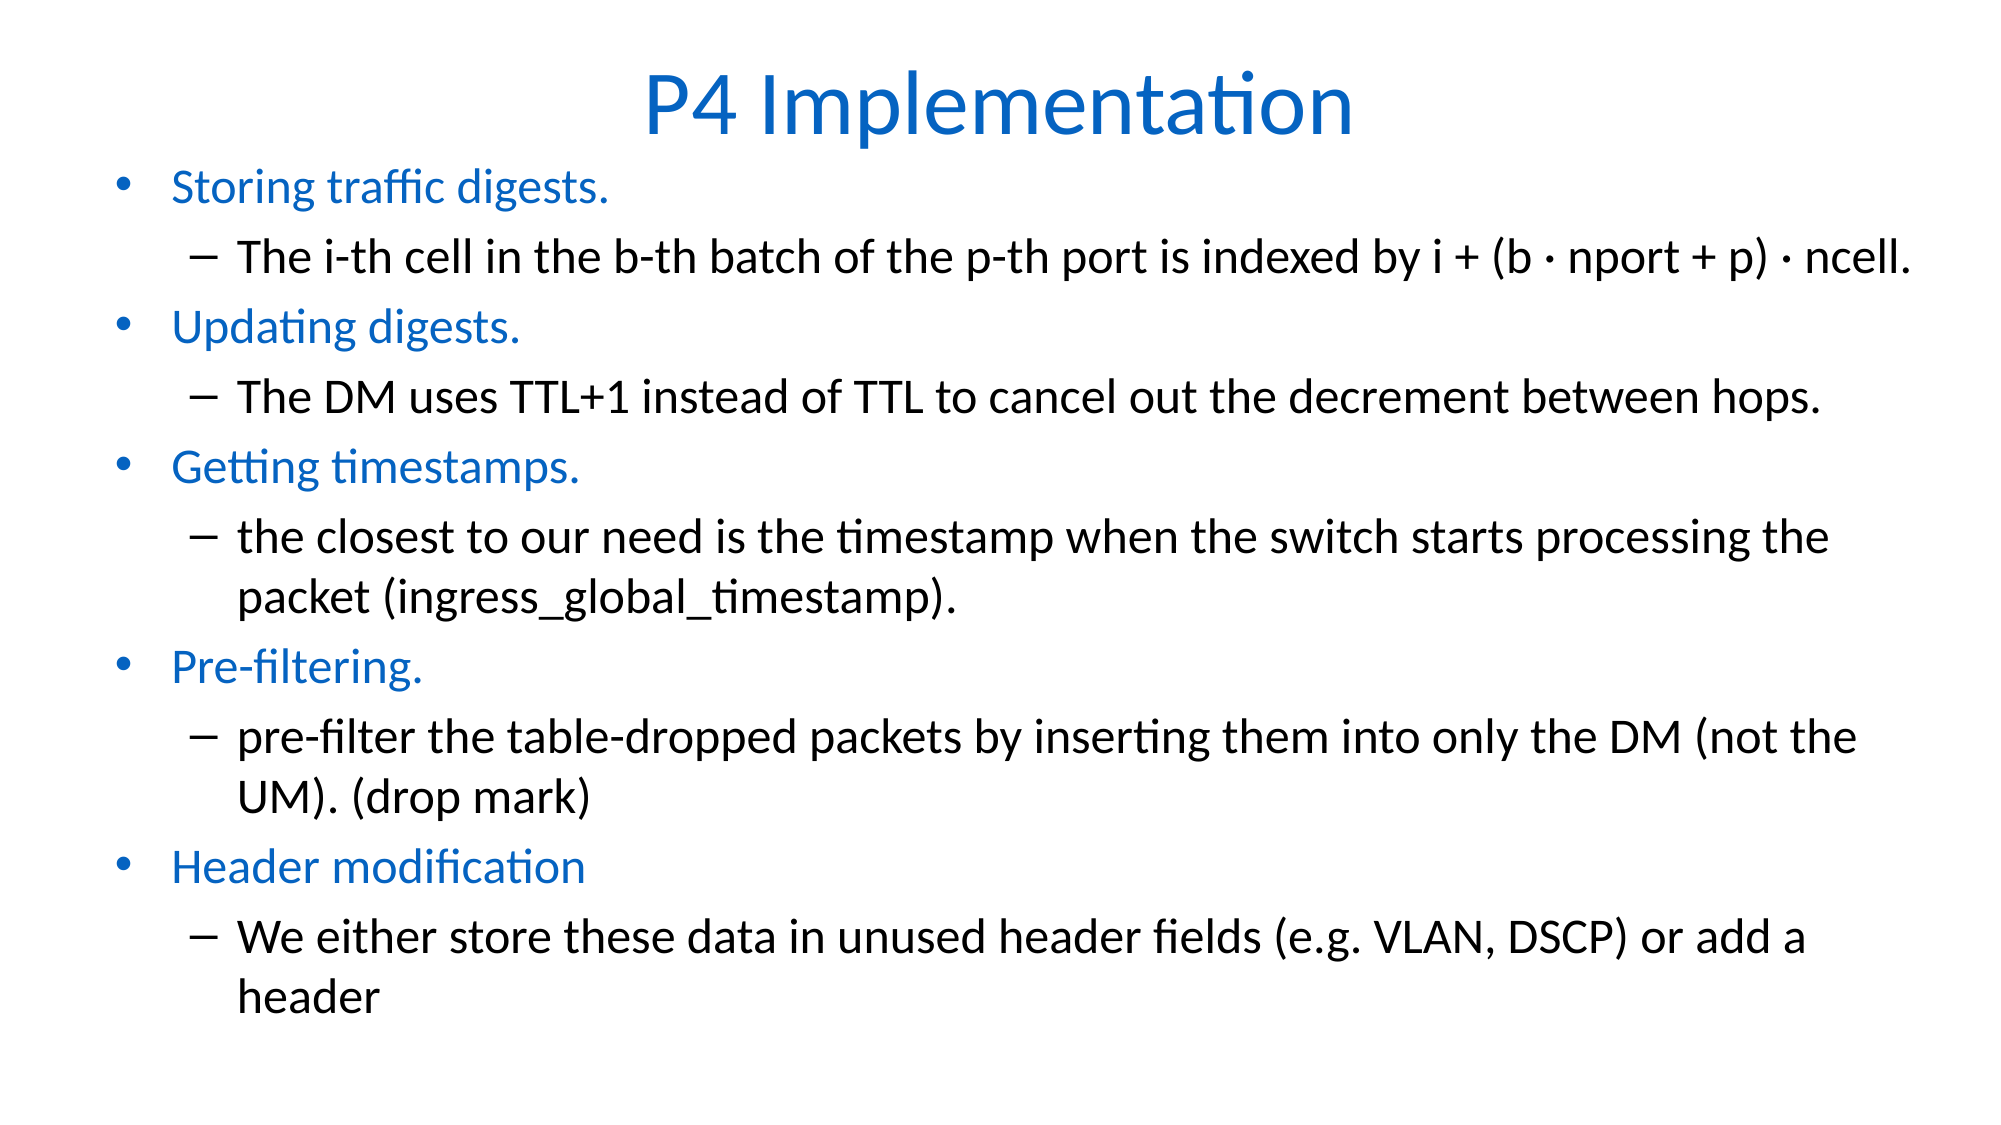

# P4 Implementation
Storing traffic digests.
The i-th cell in the b-th batch of the p-th port is indexed by i + (b · nport + p) · ncell.
Updating digests.
The DM uses TTL+1 instead of TTL to cancel out the decrement between hops.
Getting timestamps.
the closest to our need is the timestamp when the switch starts processing the packet (ingress_global_timestamp).
Pre-filtering.
pre-filter the table-dropped packets by inserting them into only the DM (not the UM). (drop mark)
Header modification
We either store these data in unused header fields (e.g. VLAN, DSCP) or add a header